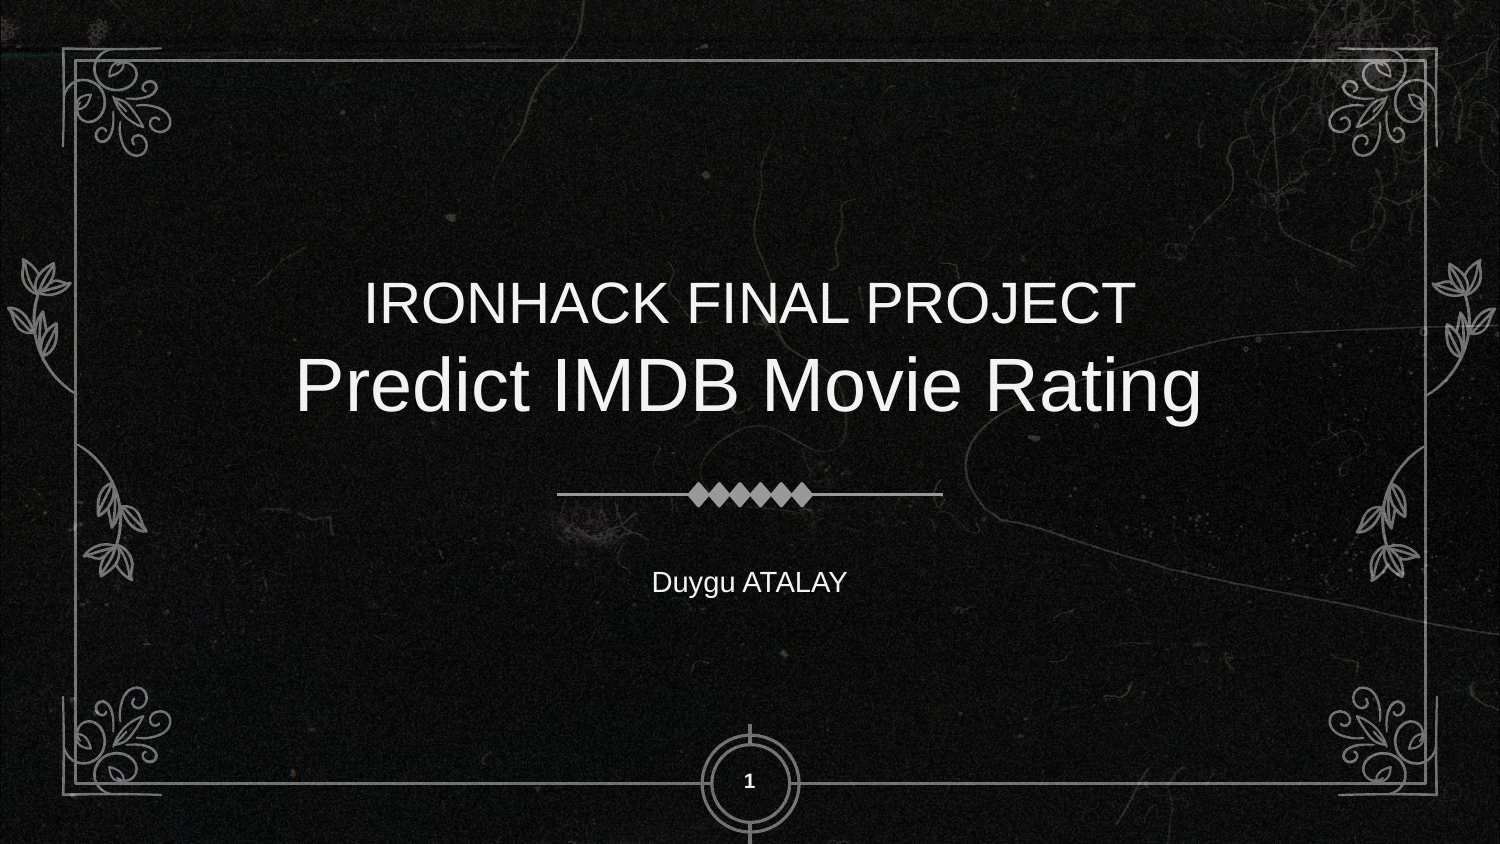

# IRONHACK FINAL PROJECT Predict IMDB Movie Rating

Duygu ATALAY
1